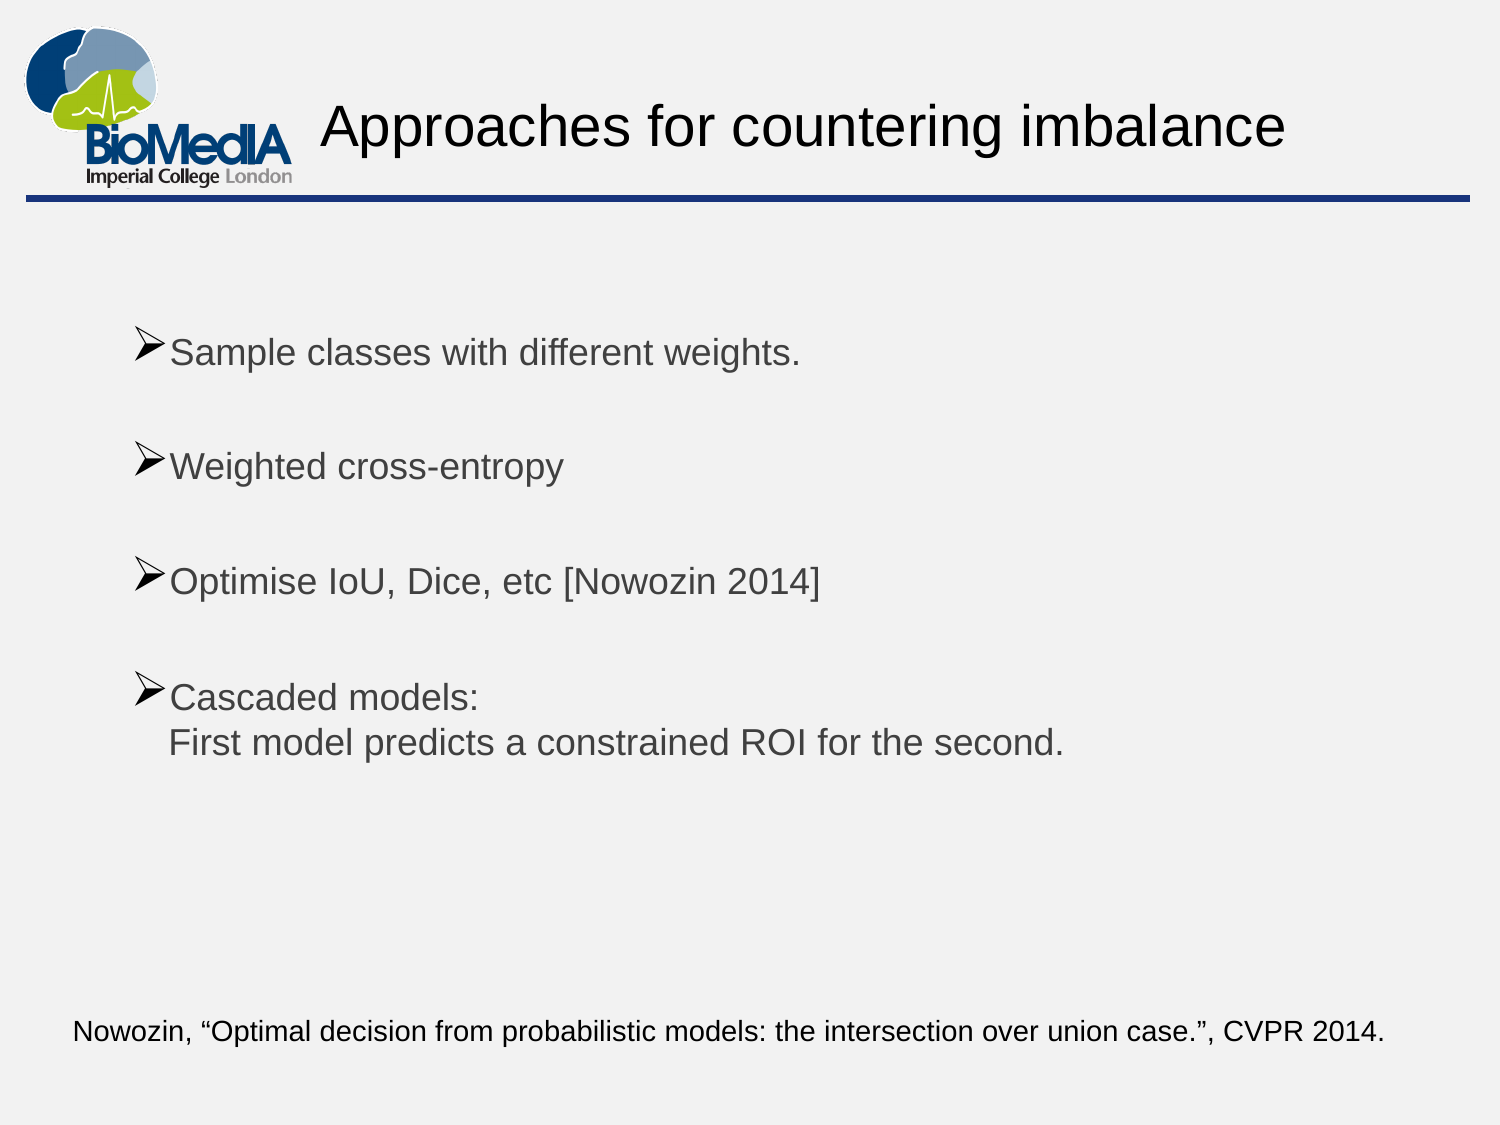

# Approaches for countering imbalance

Sample classes with different weights.

Weighted cross-entropy

Optimise IoU, Dice, etc [Nowozin 2014]

Cascaded models:
First model predicts a constrained ROI for the second.
Nowozin, “Optimal decision from probabilistic models: the intersection over union case.”, CVPR 2014.